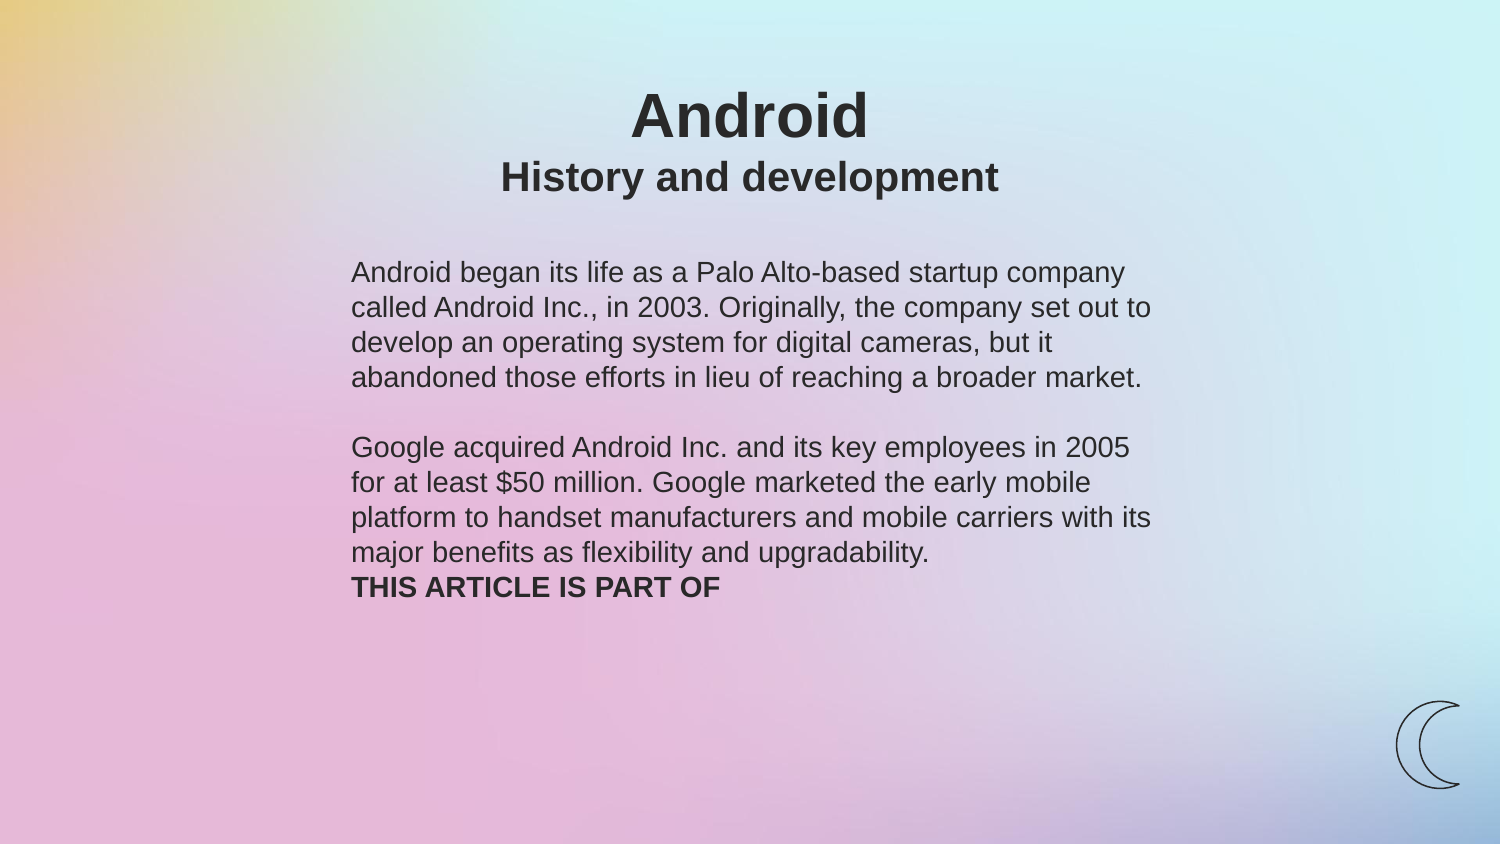

# Android History and development
Android began its life as a Palo Alto-based startup company called Android Inc., in 2003. Originally, the company set out to develop an operating system for digital cameras, but it abandoned those efforts in lieu of reaching a broader market.

Google acquired Android Inc. and its key employees in 2005 for at least $50 million. Google marketed the early mobile platform to handset manufacturers and mobile carriers with its major benefits as flexibility and upgradability.
THIS ARTICLE IS PART OF